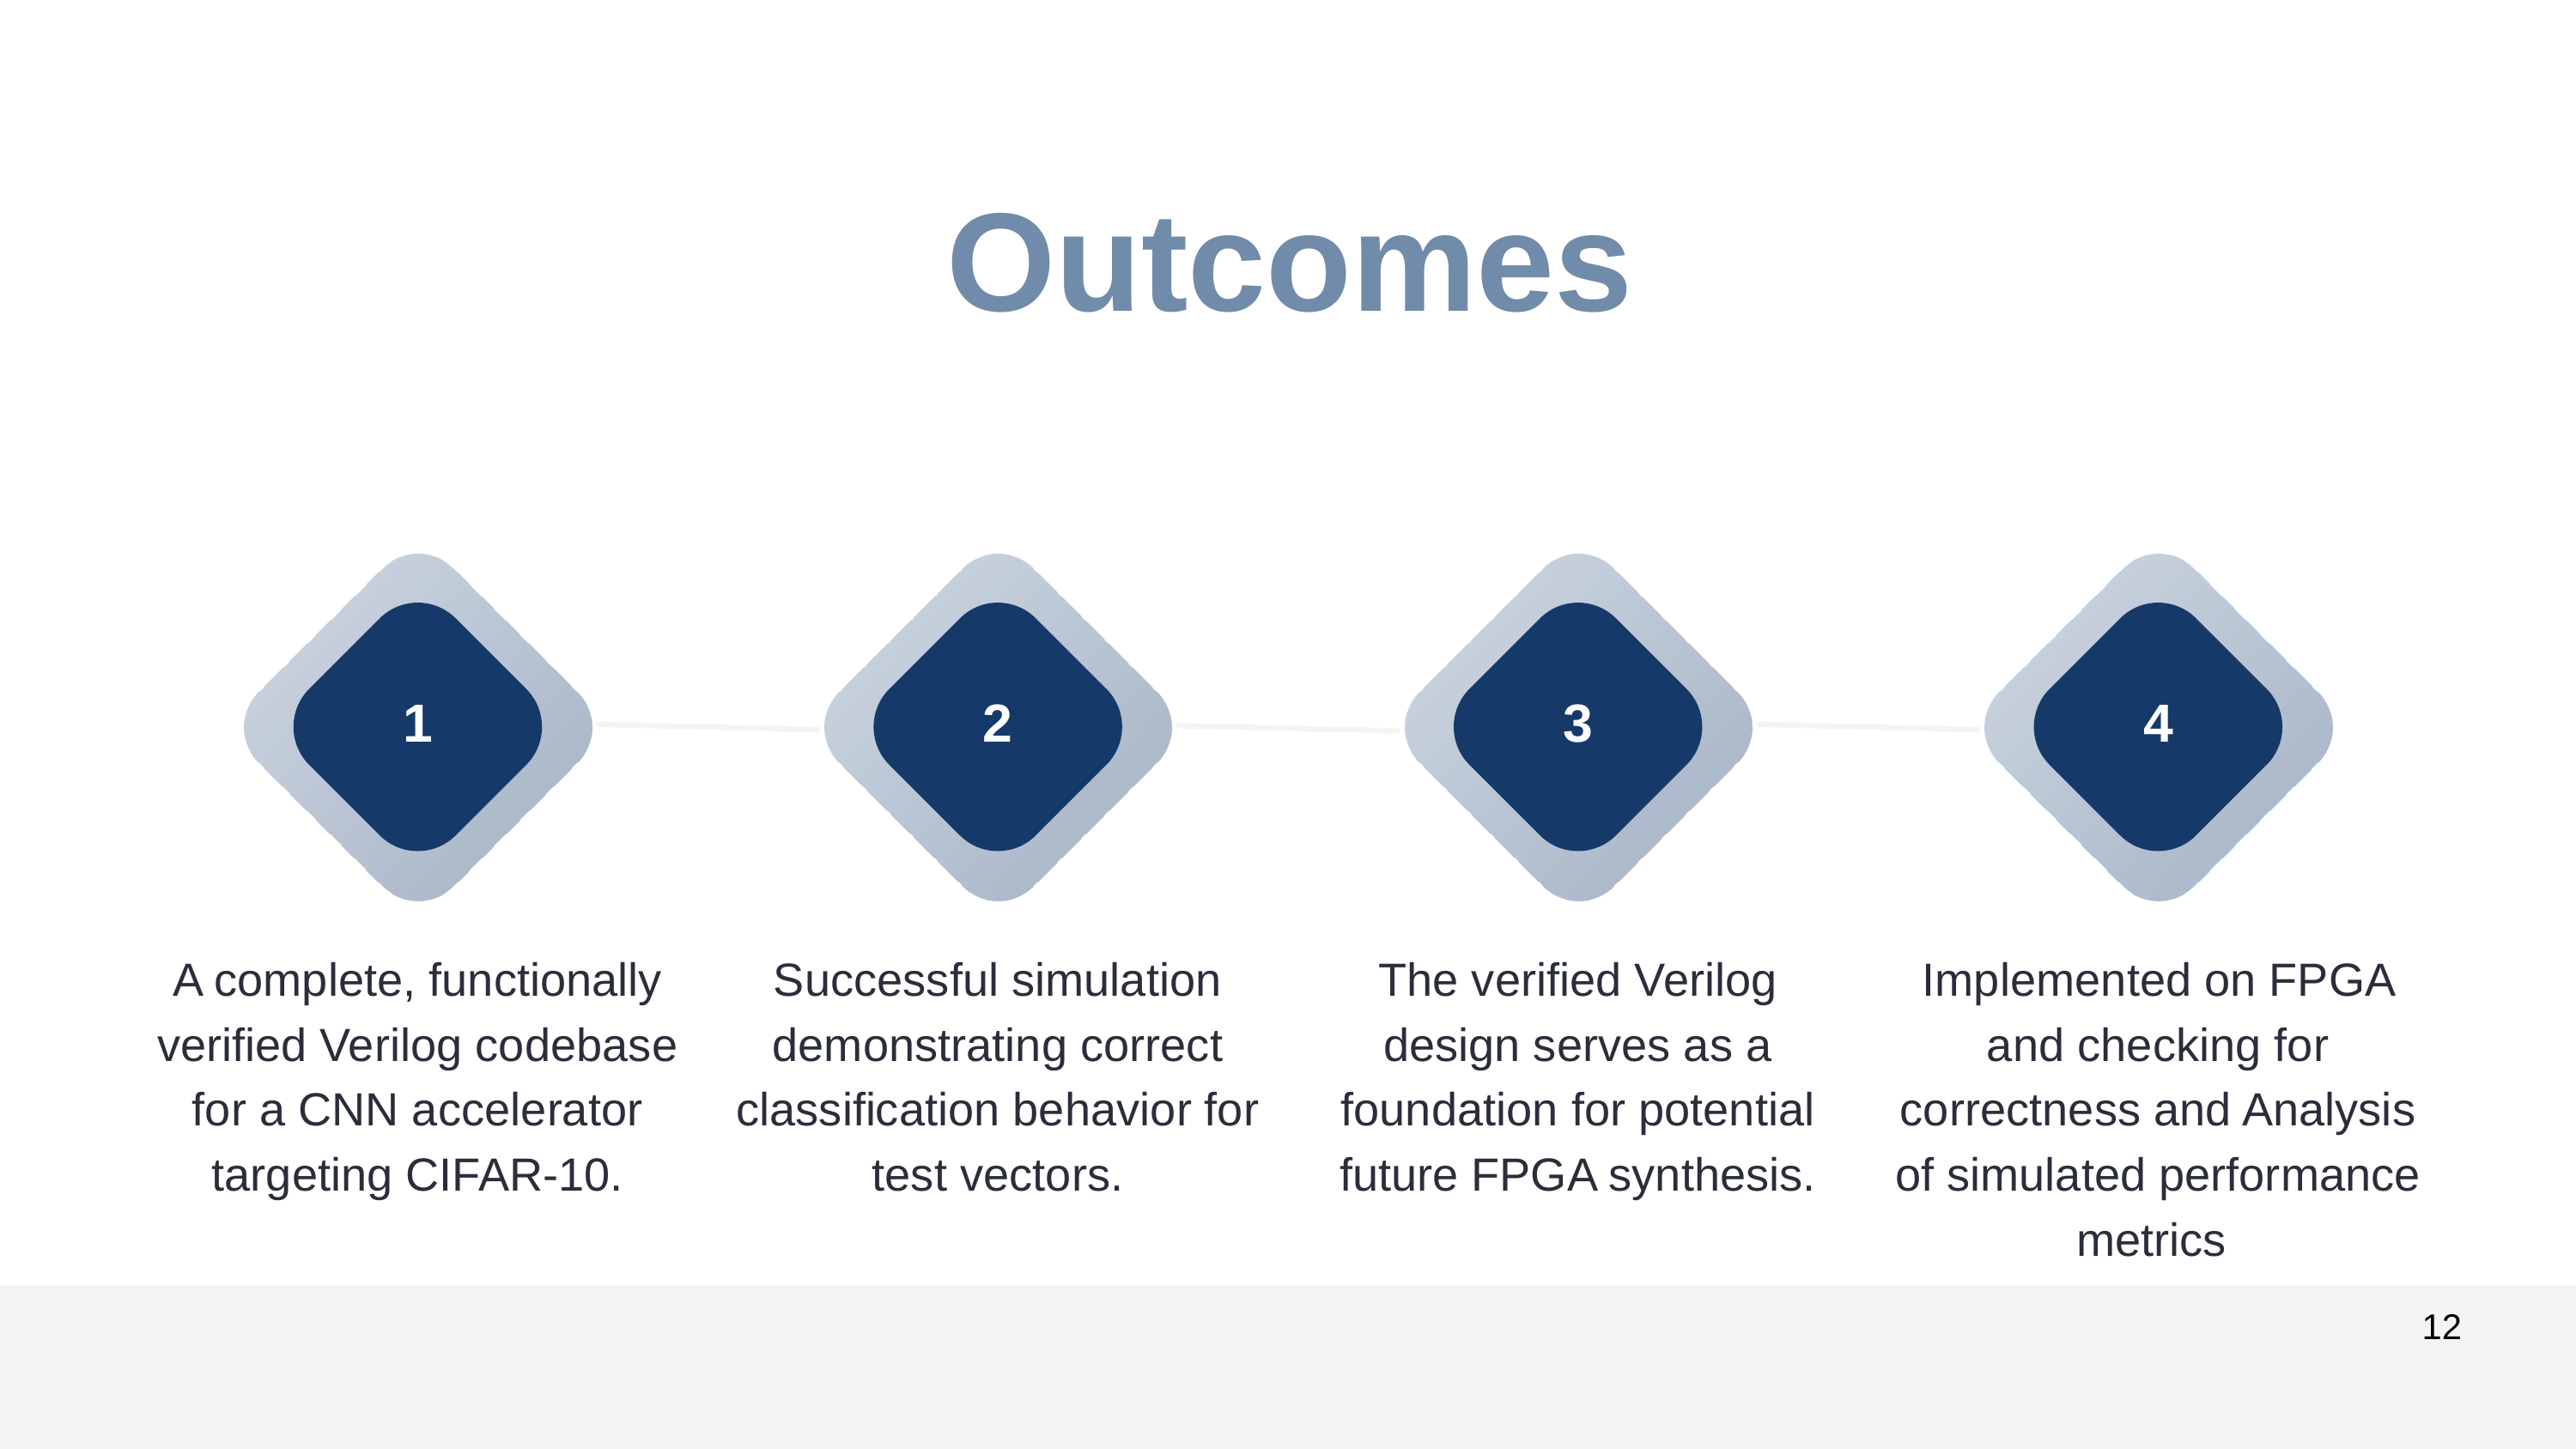

Outcomes

1

2

3

4

A complete, functionally verified Verilog codebase for a CNN accelerator targeting CIFAR-10.

Successful simulation demonstrating correct classification behavior for test vectors.

The verified Verilog design serves as a foundation for potential future FPGA synthesis.

Implemented on FPGA and checking for correctness and Analysis of simulated performance metrics

12